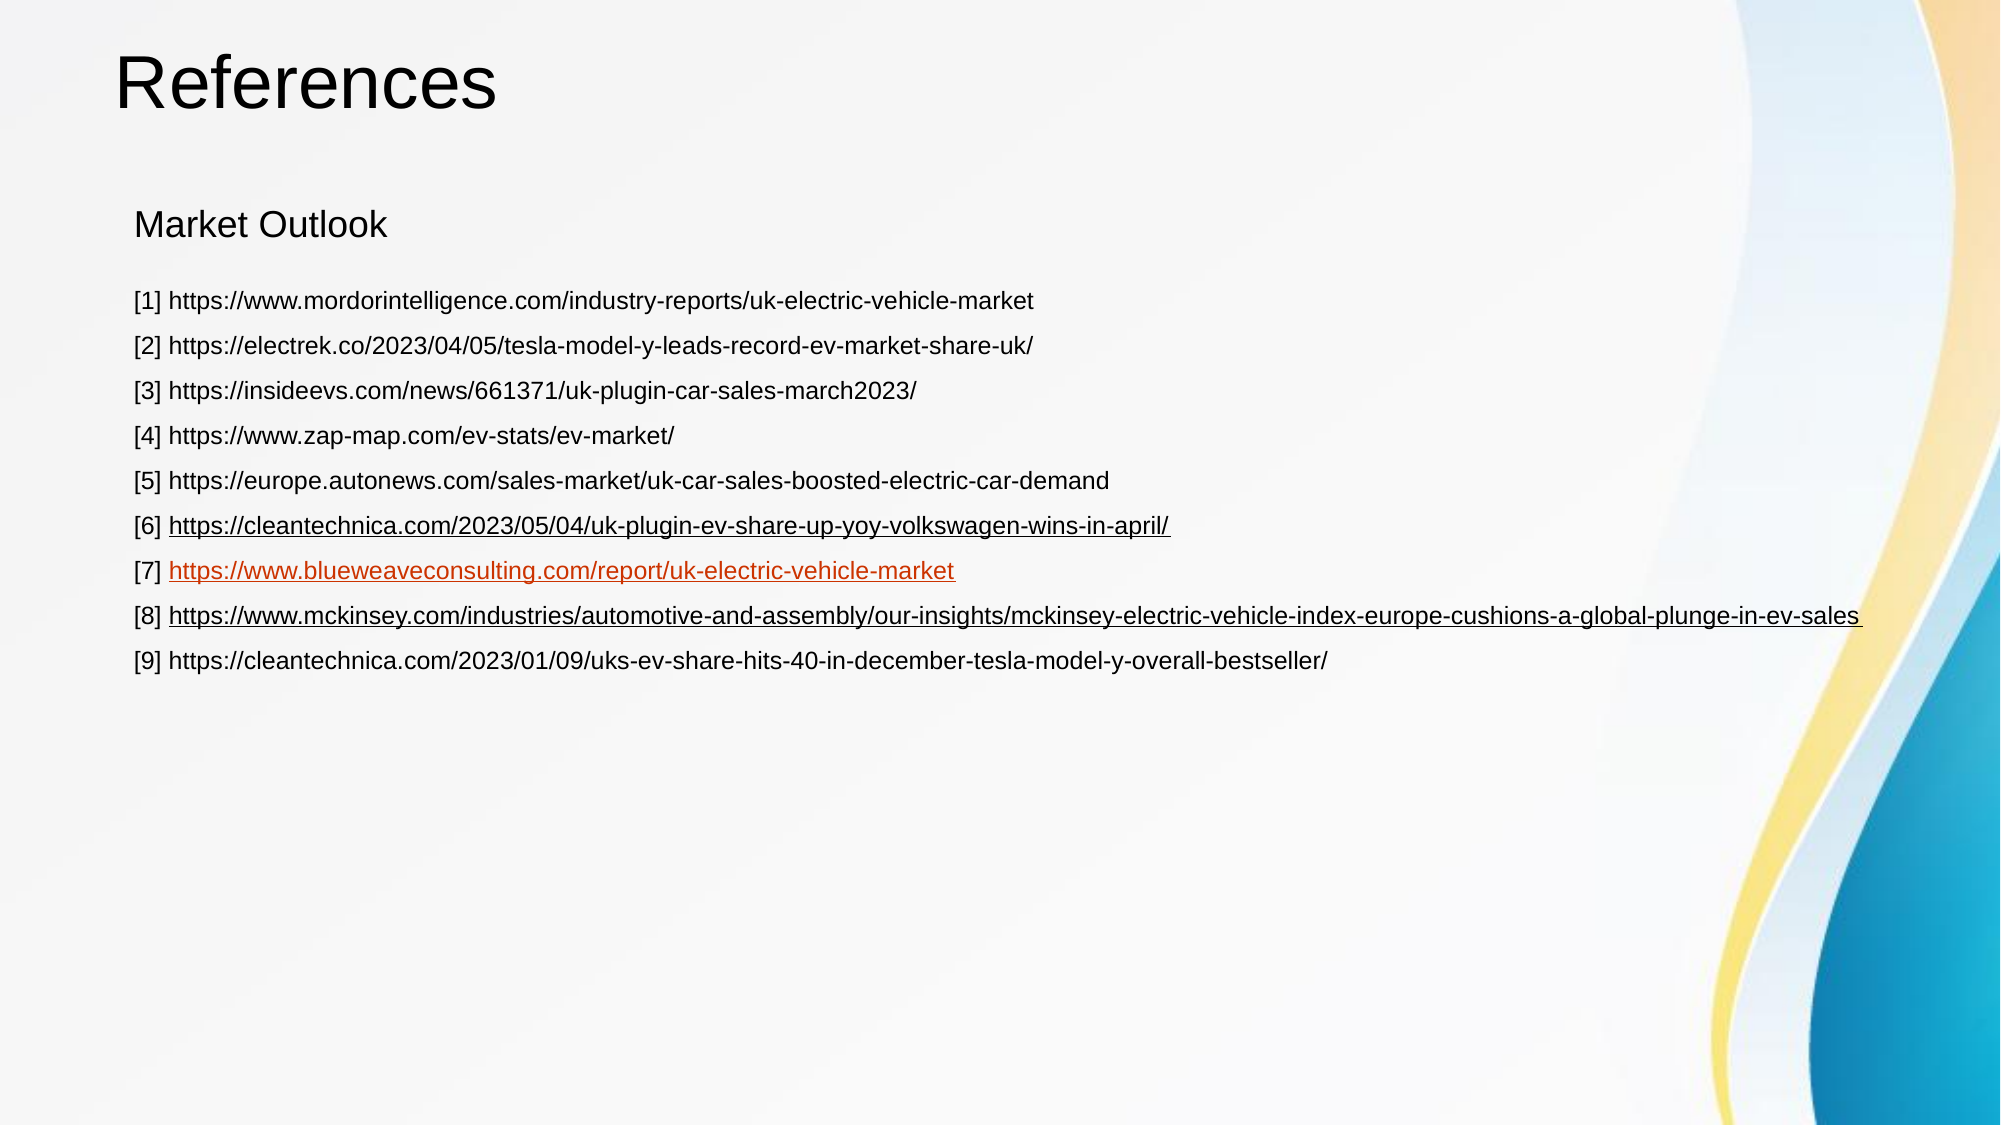

# References
Market Outlook
[1] https://www.mordorintelligence.com/industry-reports/uk-electric-vehicle-market
[2] https://electrek.co/2023/04/05/tesla-model-y-leads-record-ev-market-share-uk/
[3] https://insideevs.com/news/661371/uk-plugin-car-sales-march2023/
[4] https://www.zap-map.com/ev-stats/ev-market/
[5] https://europe.autonews.com/sales-market/uk-car-sales-boosted-electric-car-demand
[6] https://cleantechnica.com/2023/05/04/uk-plugin-ev-share-up-yoy-volkswagen-wins-in-april/
[7] https://www.blueweaveconsulting.com/report/uk-electric-vehicle-market
[8] https://www.mckinsey.com/industries/automotive-and-assembly/our-insights/mckinsey-electric-vehicle-index-europe-cushions-a-global-plunge-in-ev-sales
[9] https://cleantechnica.com/2023/01/09/uks-ev-share-hits-40-in-december-tesla-model-y-overall-bestseller/